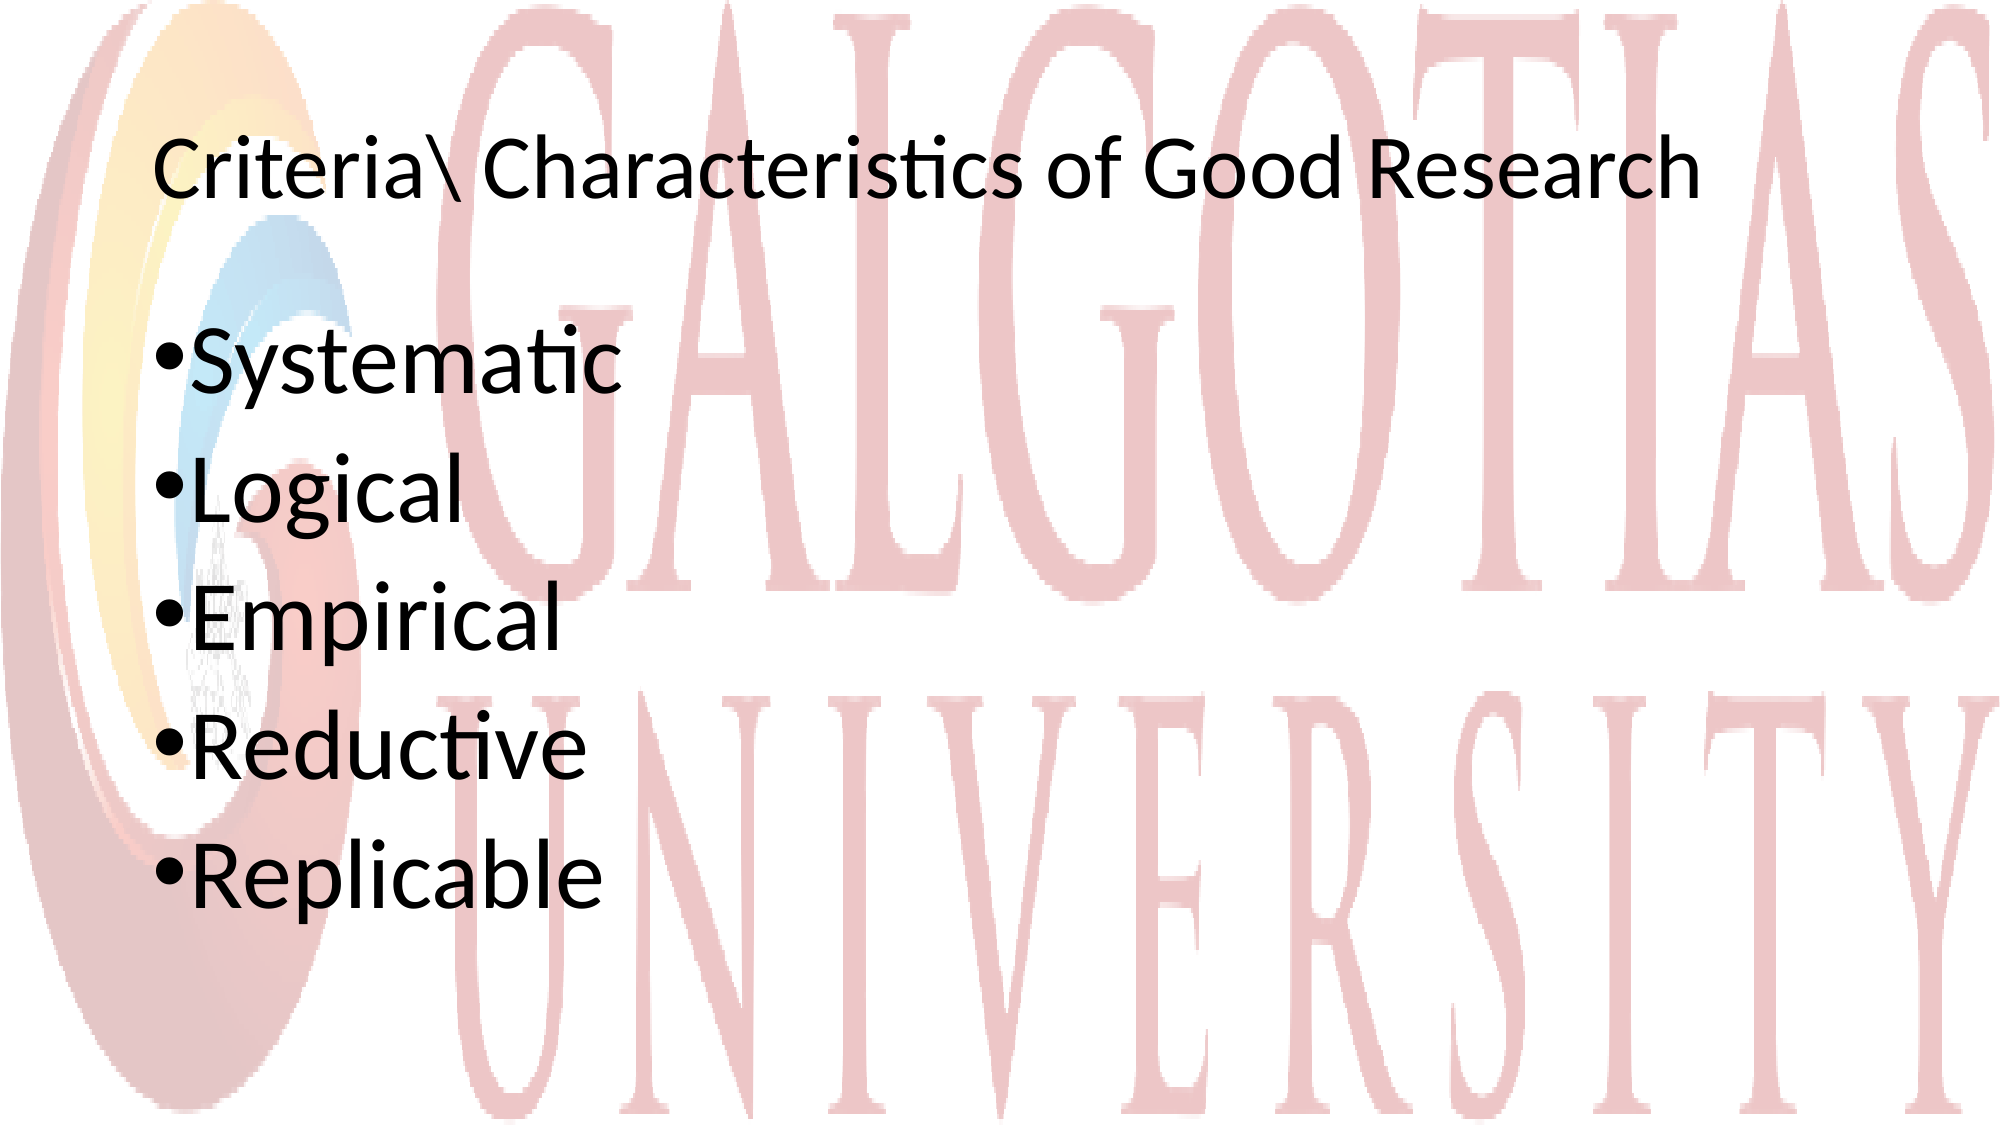

# Criteria\ Characteristics of Good Research
Systematic
Logical
Empirical
Reductive
Replicable